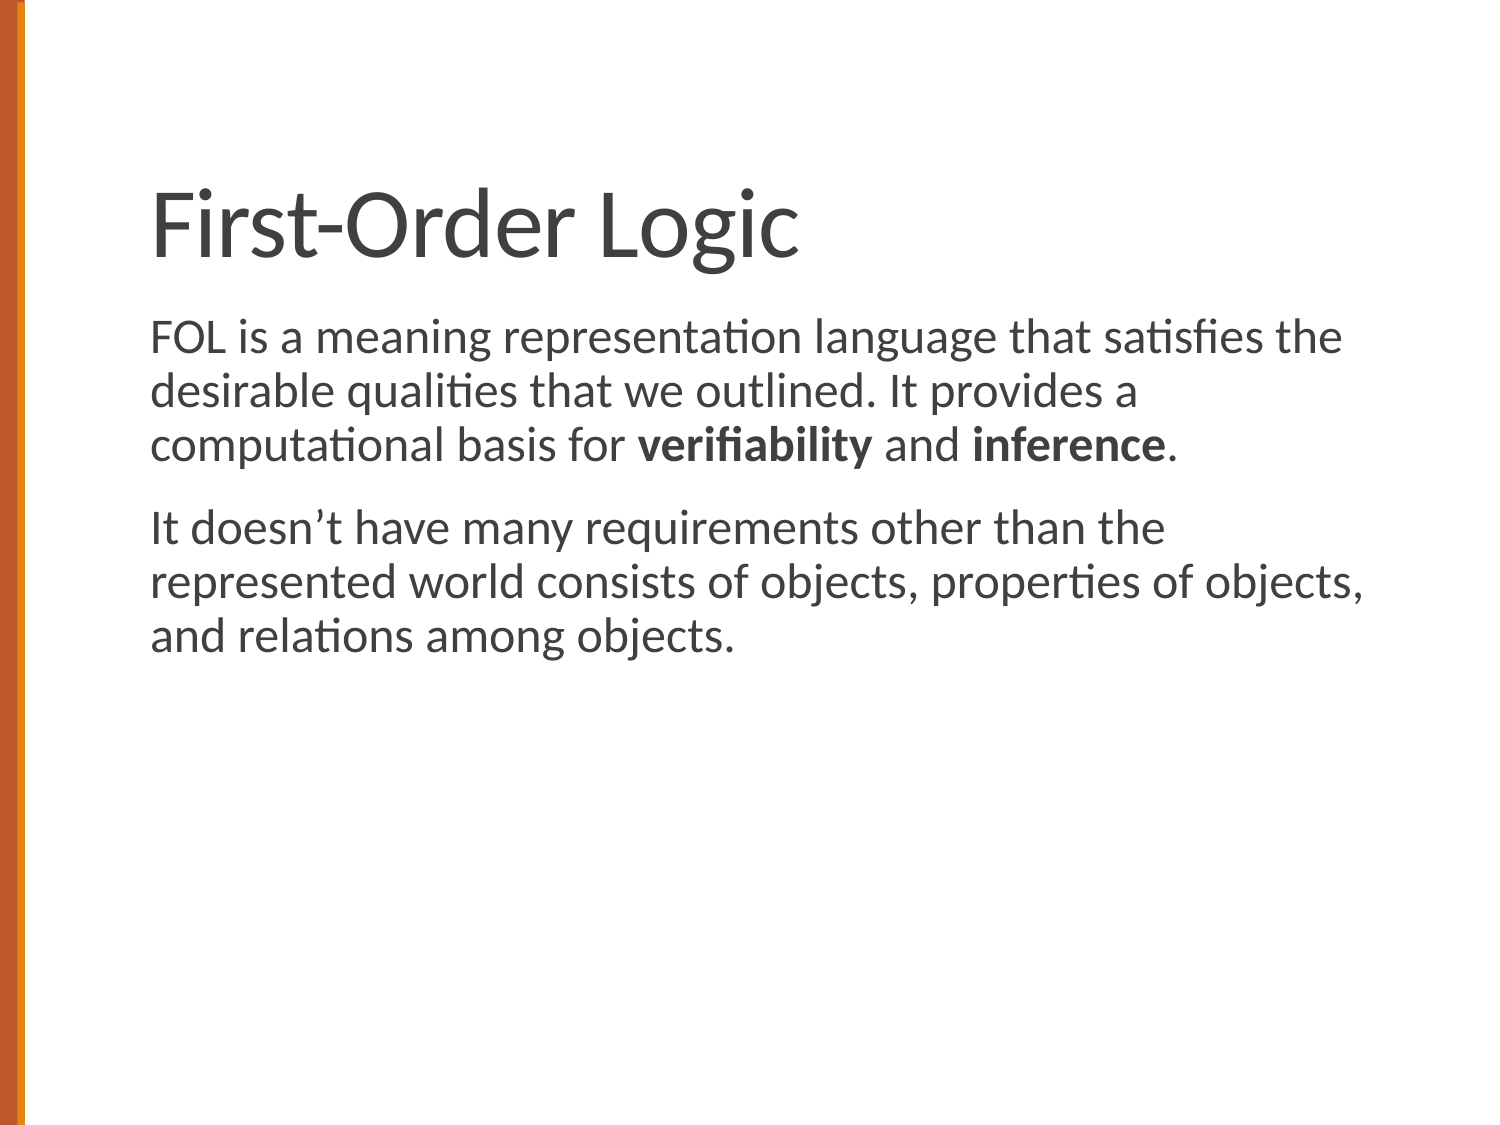

# First-Order Logic
FOL is a meaning representation language that satisfies the desirable qualities that we outlined. It provides a computational basis for verifiability and inference.
It doesn’t have many requirements other than the represented world consists of objects, properties of objects, and relations among objects.